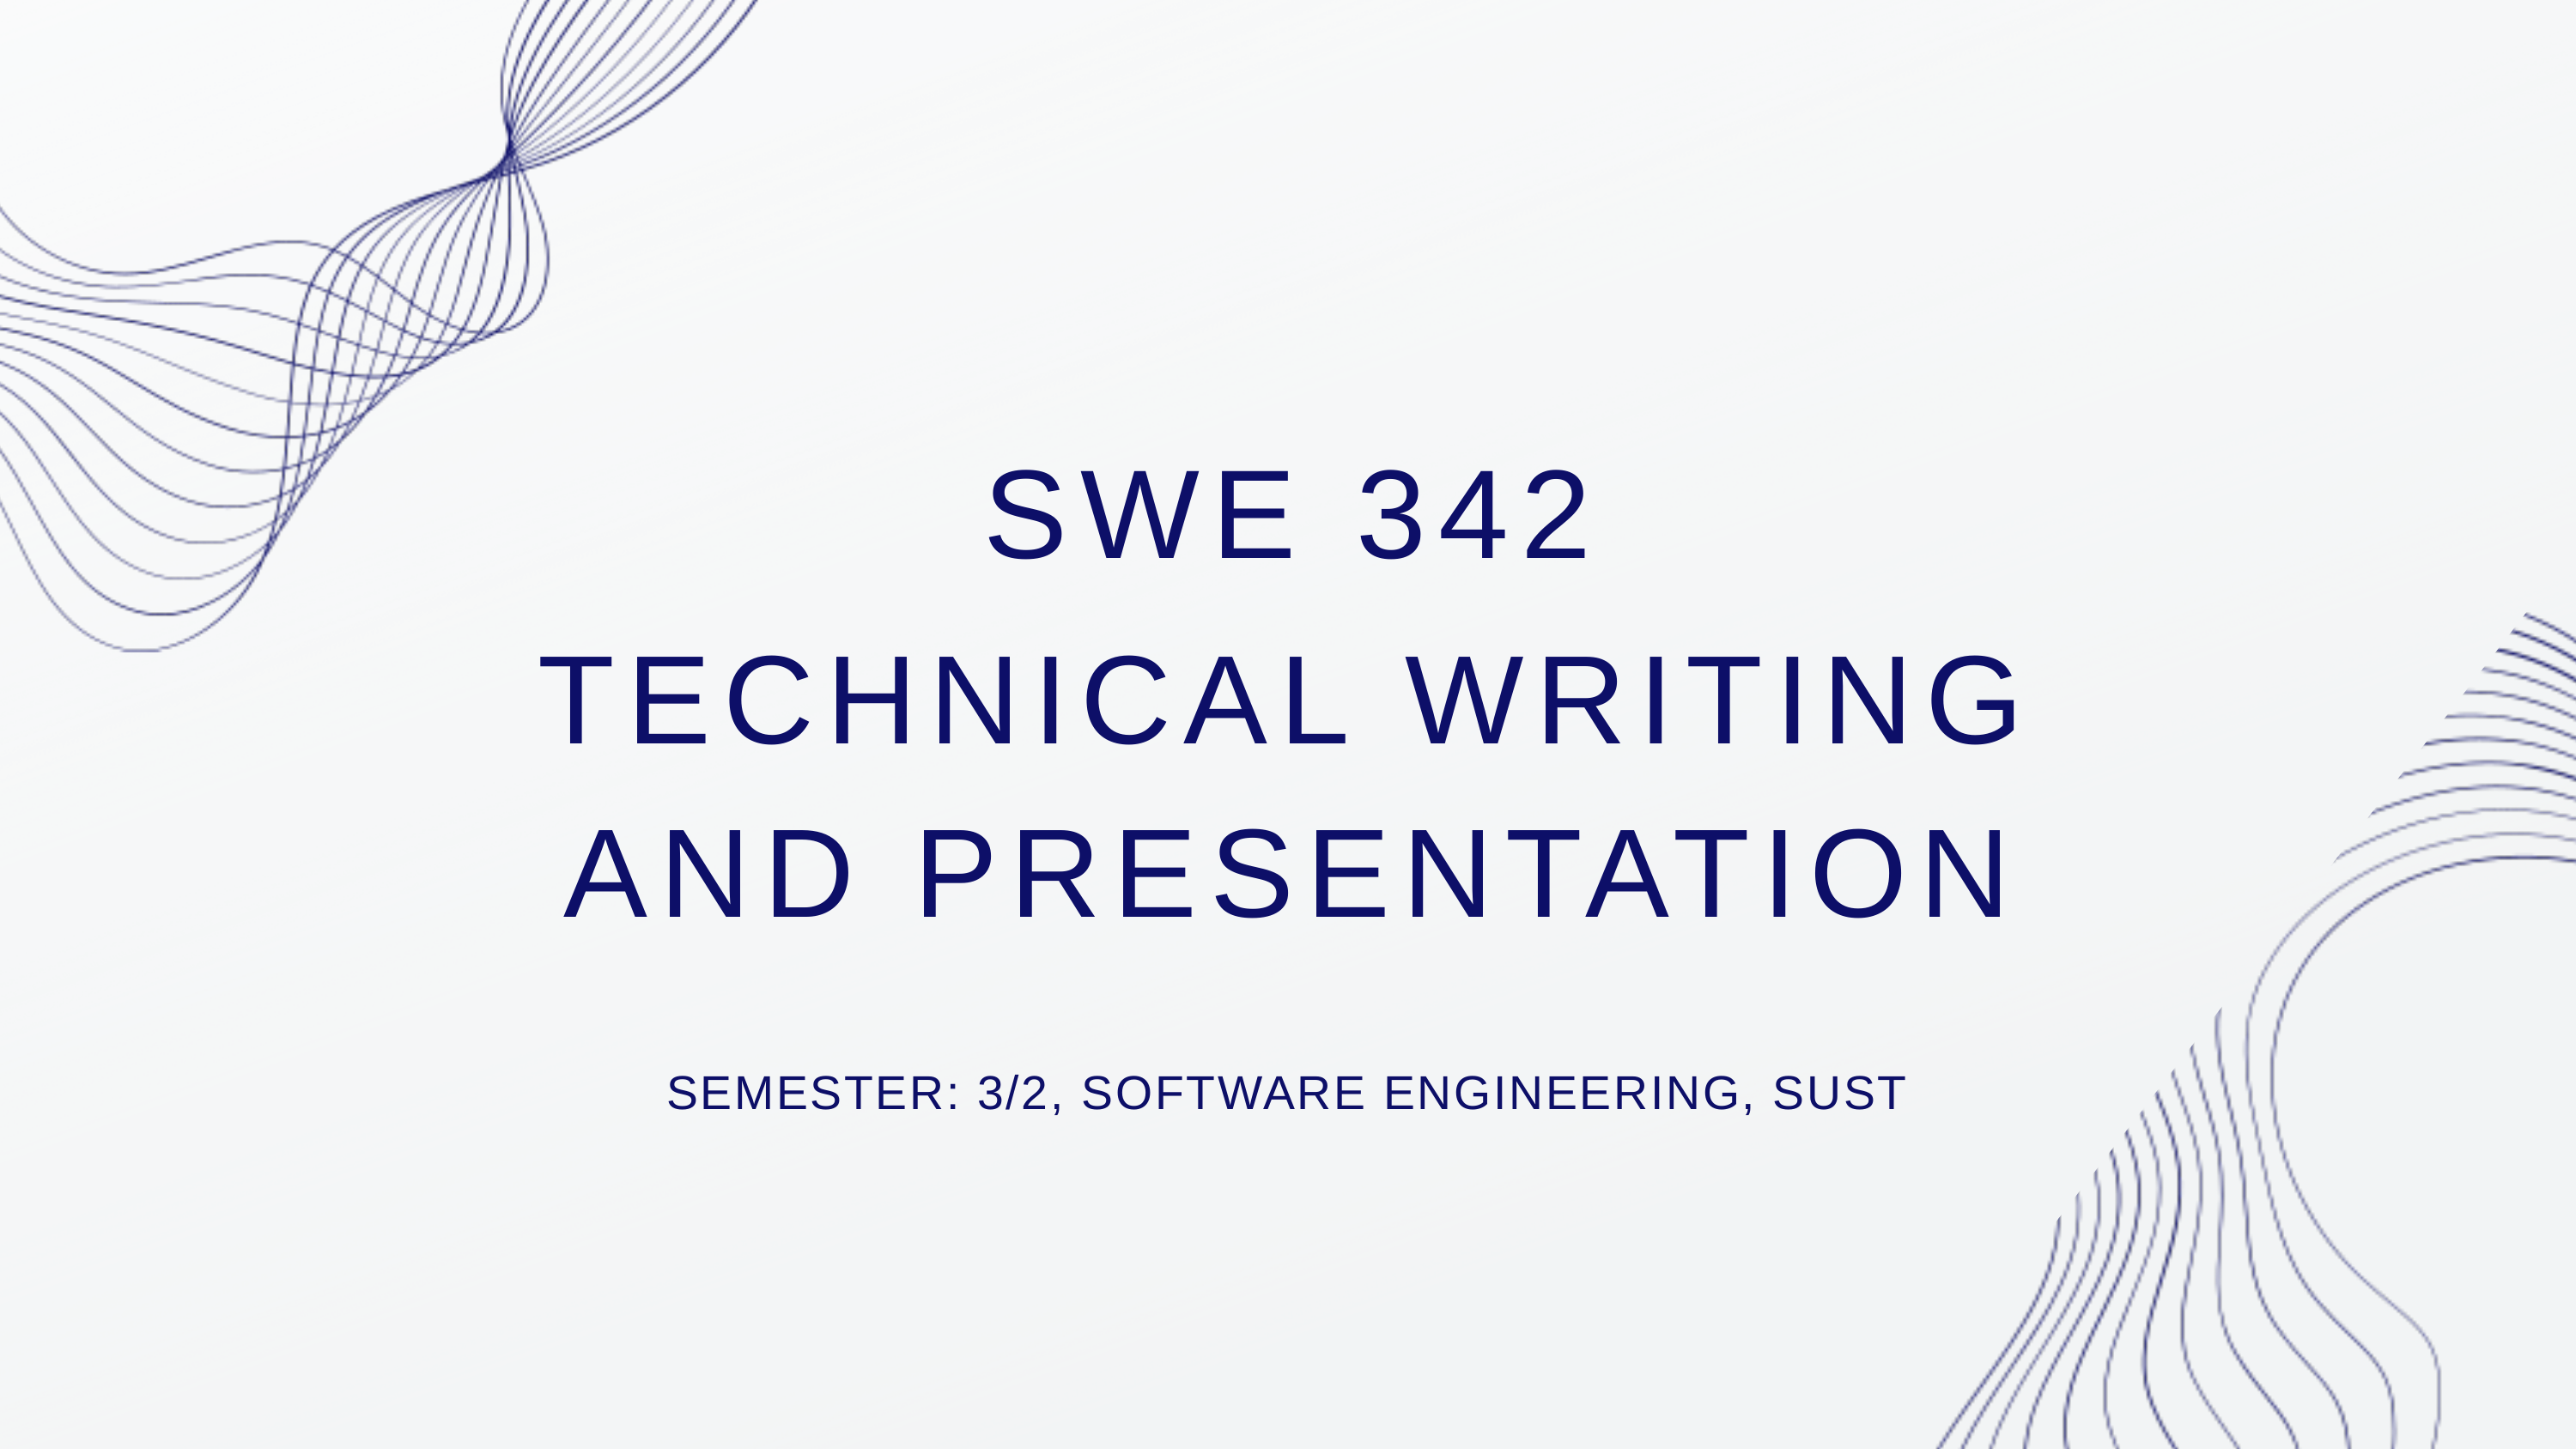

SWE 342
TECHNICAL WRITING AND PRESENTATION

SEMESTER: 3/2, SOFTWARE ENGINEERING, SUST